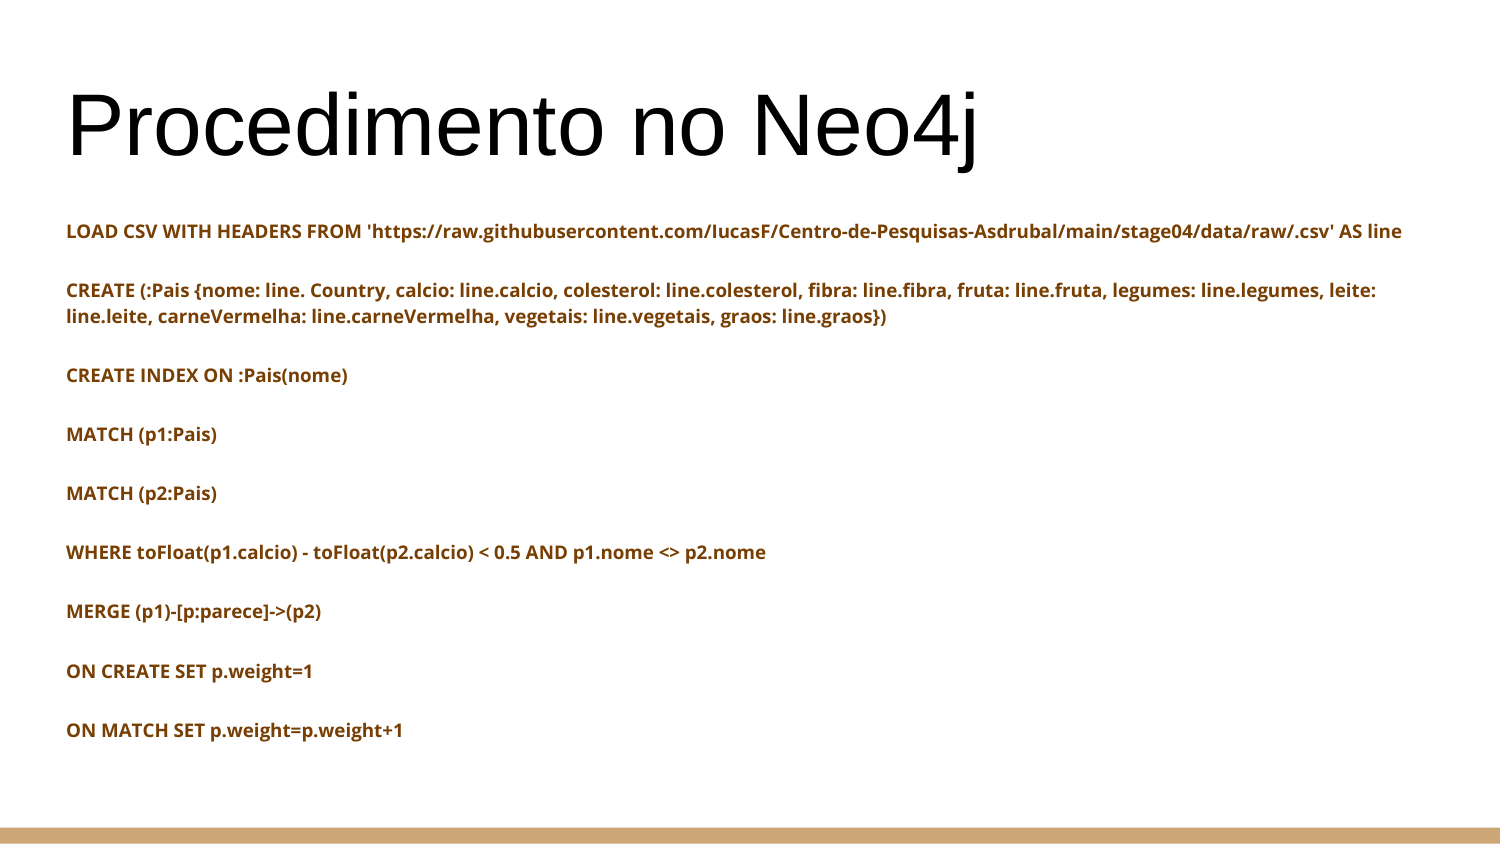

# Procedimento no Neo4j
LOAD CSV WITH HEADERS FROM 'https://raw.githubusercontent.com/IucasF/Centro-de-Pesquisas-Asdrubal/main/stage04/data/raw/.csv' AS line
CREATE (:Pais {nome: line. Country, calcio: line.calcio, colesterol: line.colesterol, fibra: line.fibra, fruta: line.fruta, legumes: line.legumes, leite: line.leite, carneVermelha: line.carneVermelha, vegetais: line.vegetais, graos: line.graos})
CREATE INDEX ON :Pais(nome)
MATCH (p1:Pais)
MATCH (p2:Pais)
WHERE toFloat(p1.calcio) - toFloat(p2.calcio) < 0.5 AND p1.nome <> p2.nome
MERGE (p1)-[p:parece]->(p2)
ON CREATE SET p.weight=1
ON MATCH SET p.weight=p.weight+1